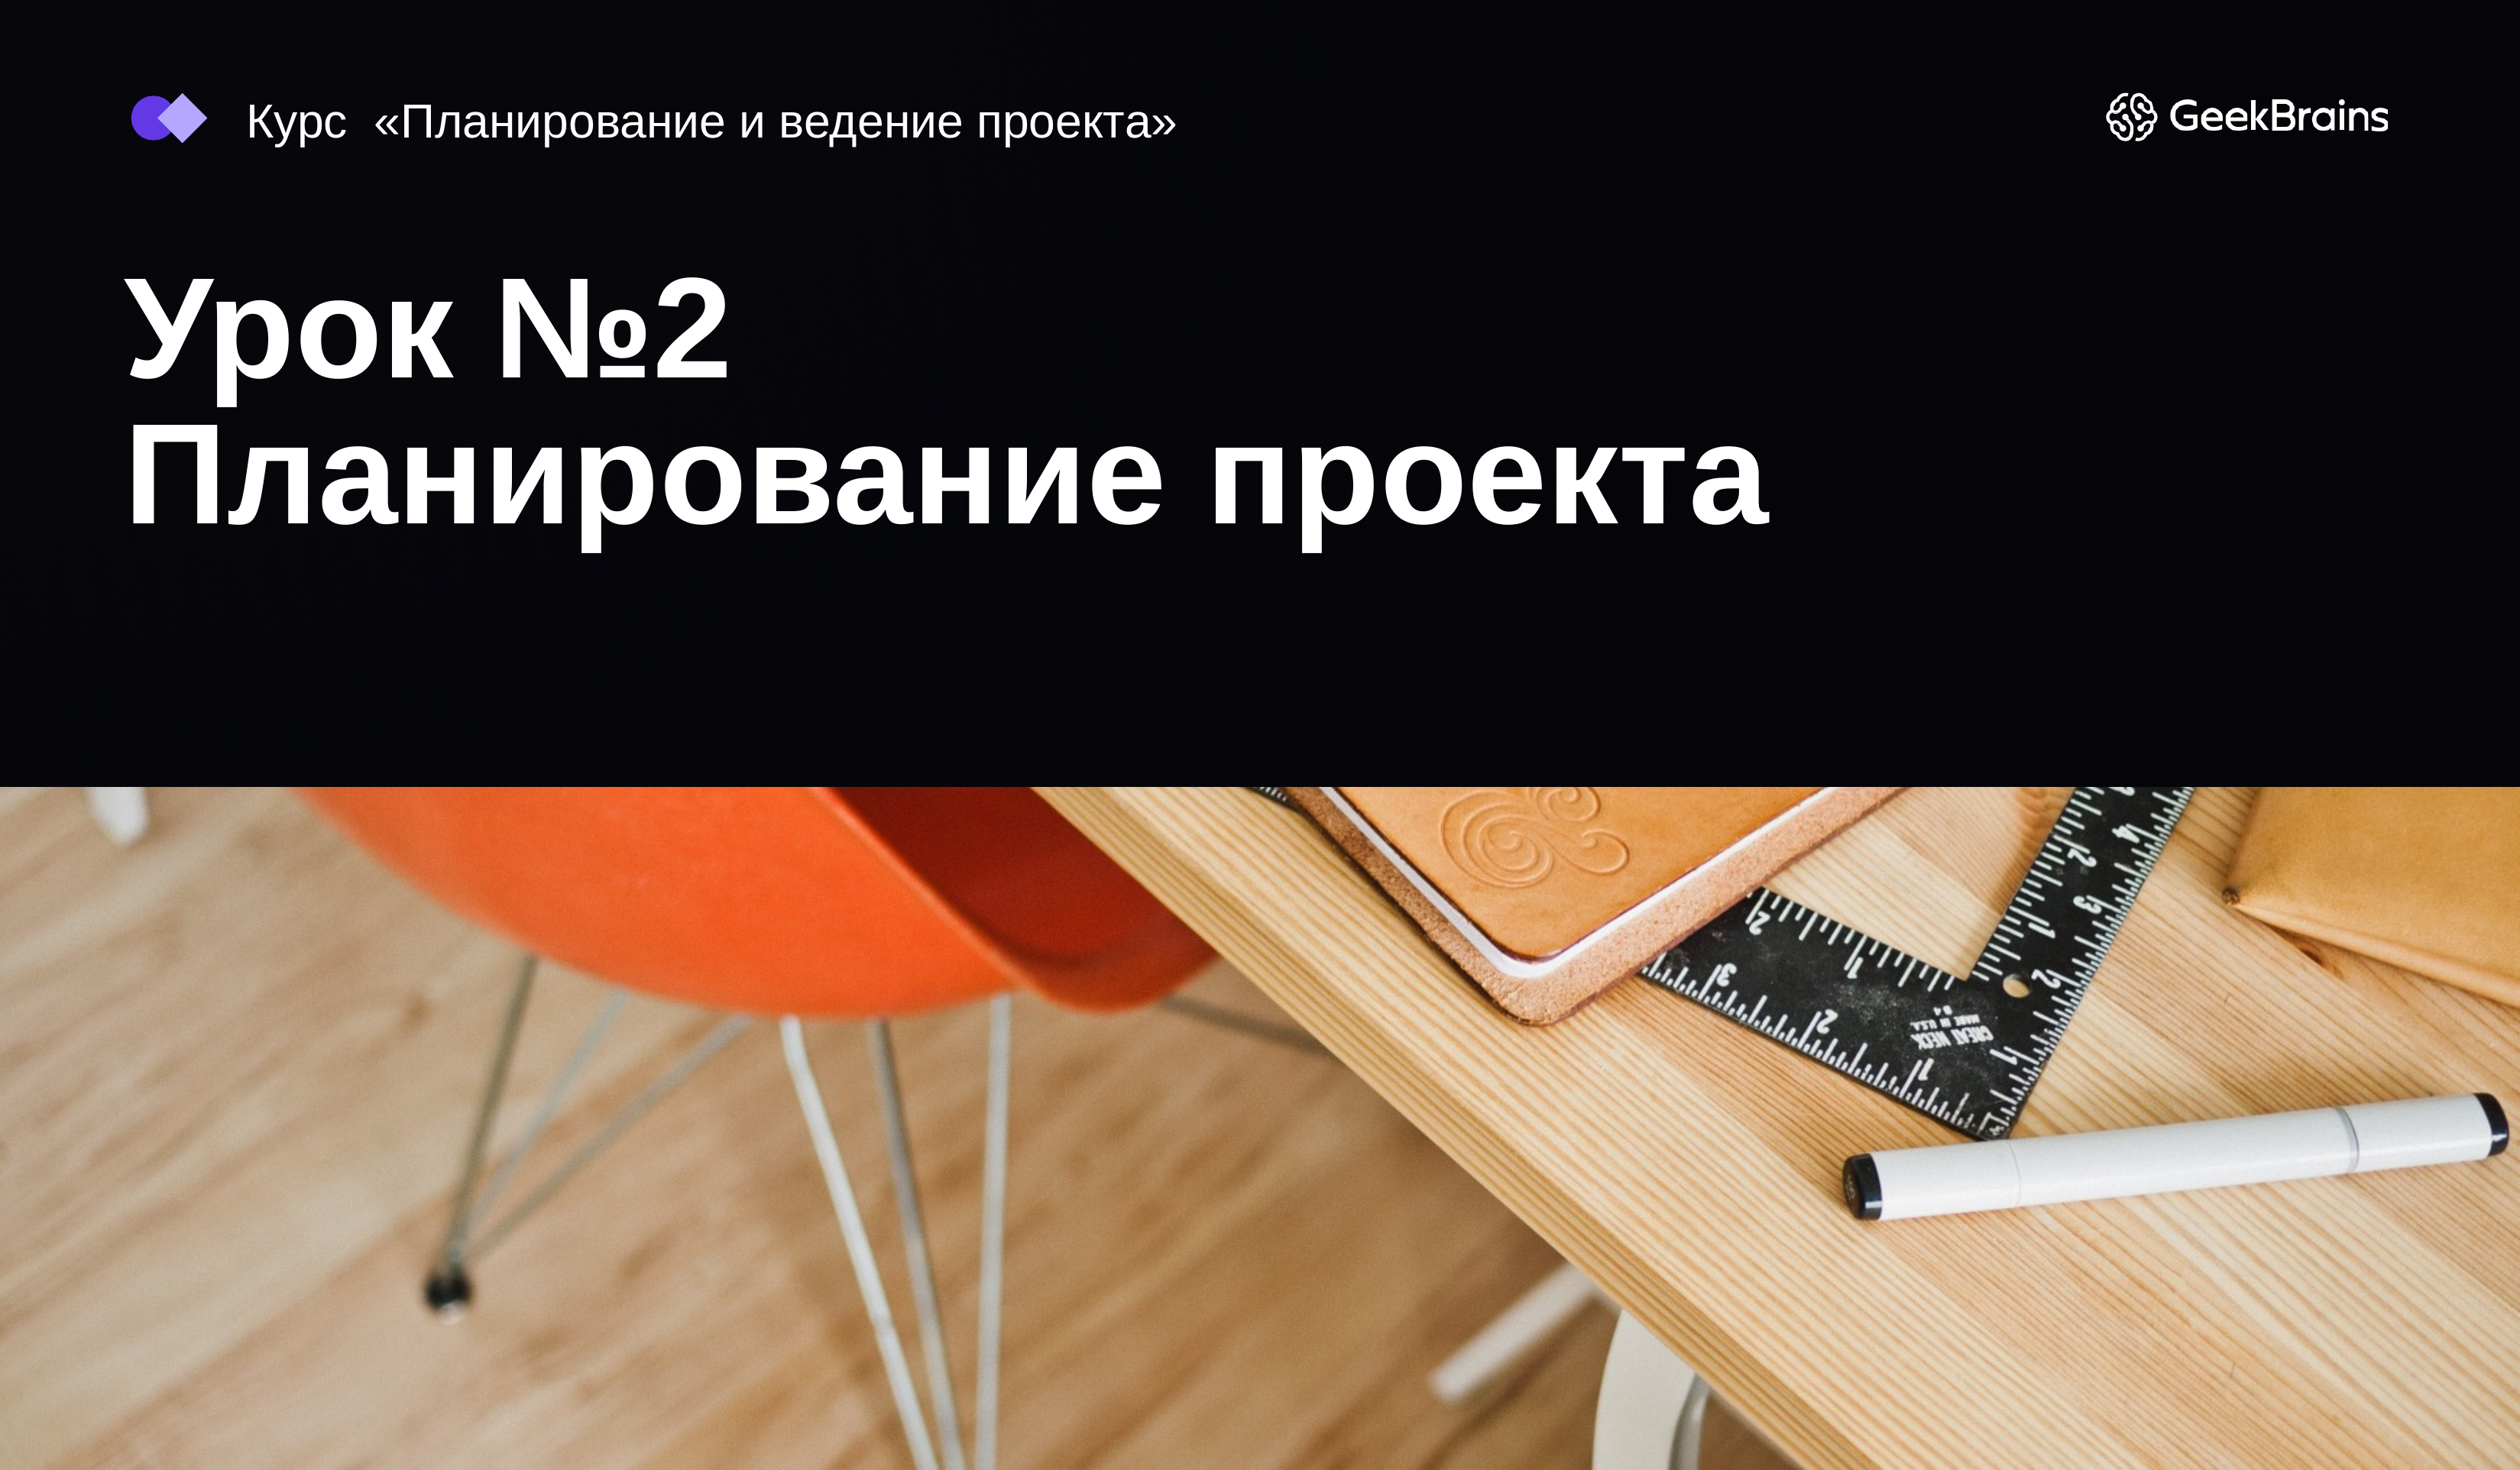

Курс  «Планирование и ведение проекта»

# Урок №2 Планирование проекта